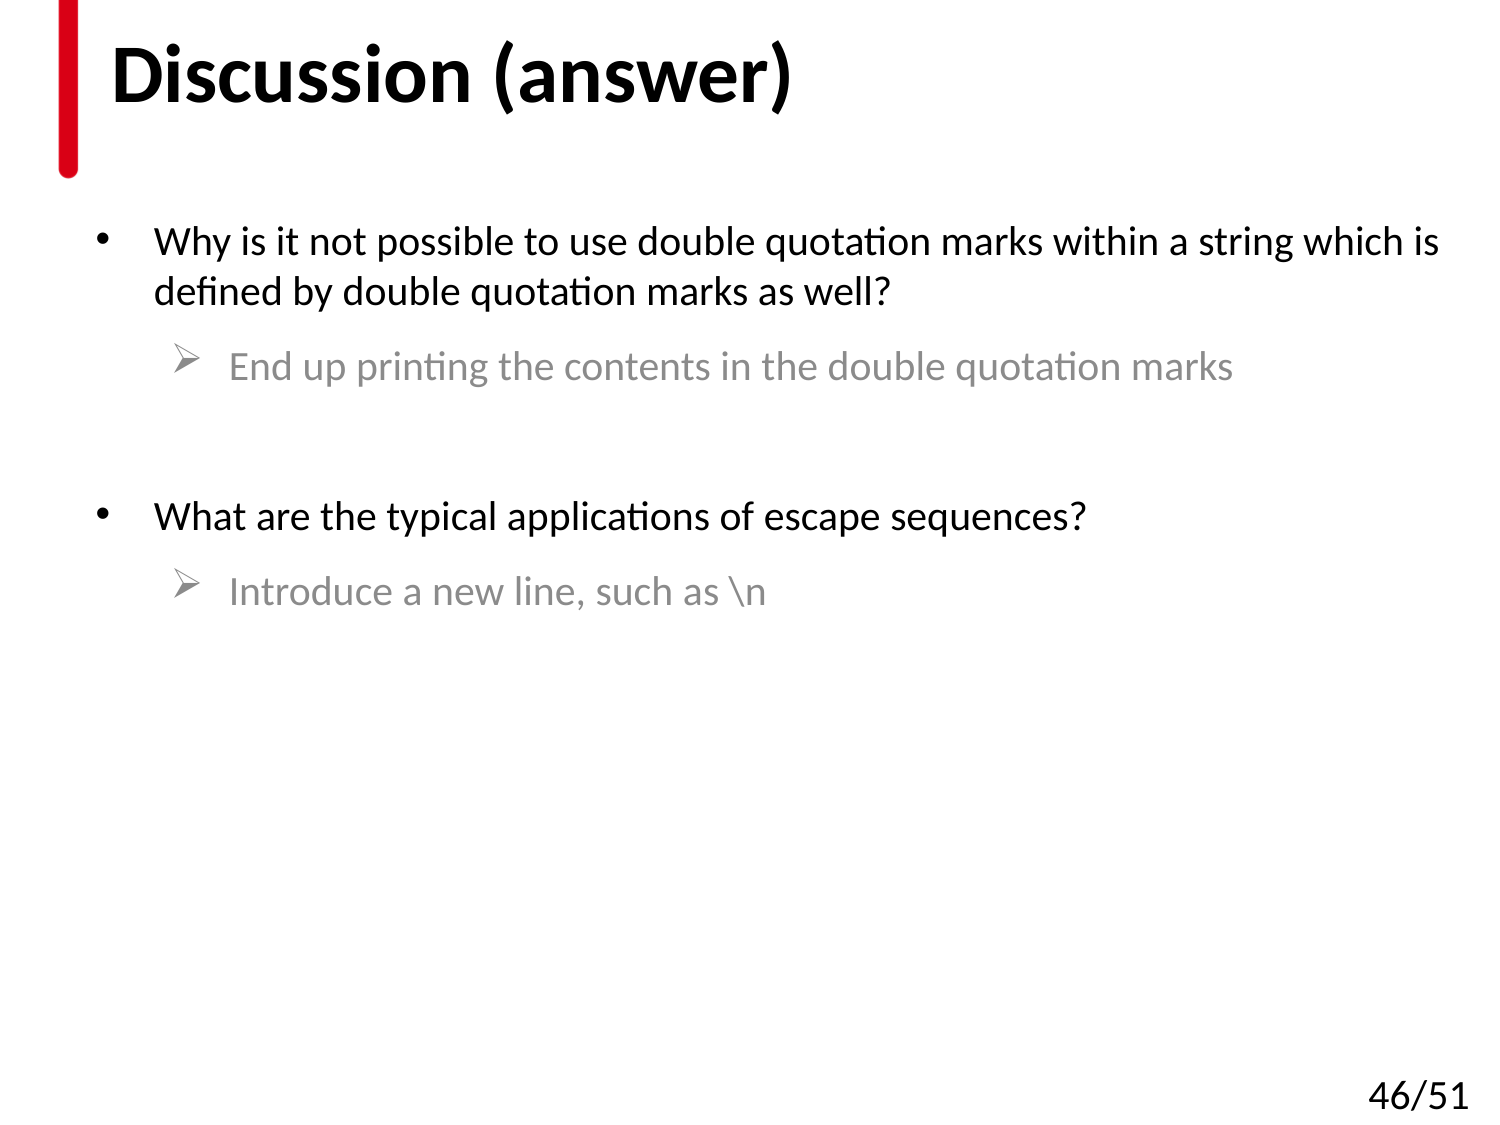

# Discussion (answer)
Why is it not possible to use double quotation marks within a string which is defined by double quotation marks as well?
End up printing the contents in the double quotation marks

What are the typical applications of escape sequences?
Introduce a new line, such as \n